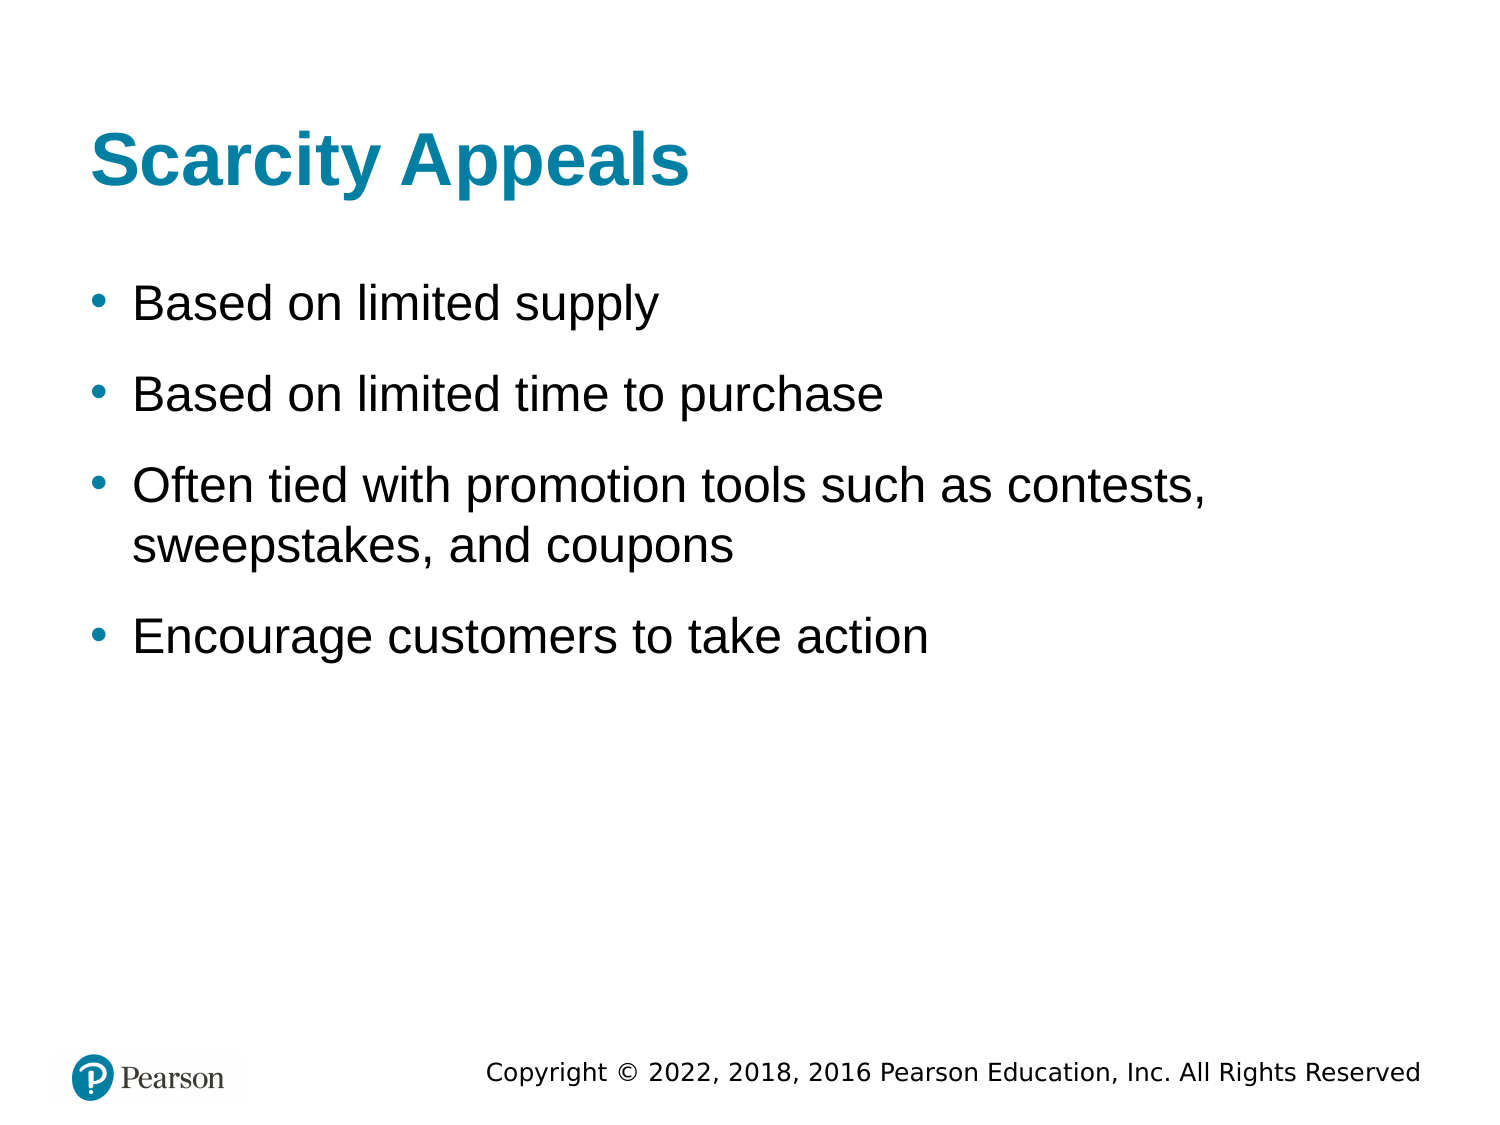

# Scarcity Appeals
Based on limited supply
Based on limited time to purchase
Often tied with promotion tools such as contests, sweepstakes, and coupons
Encourage customers to take action